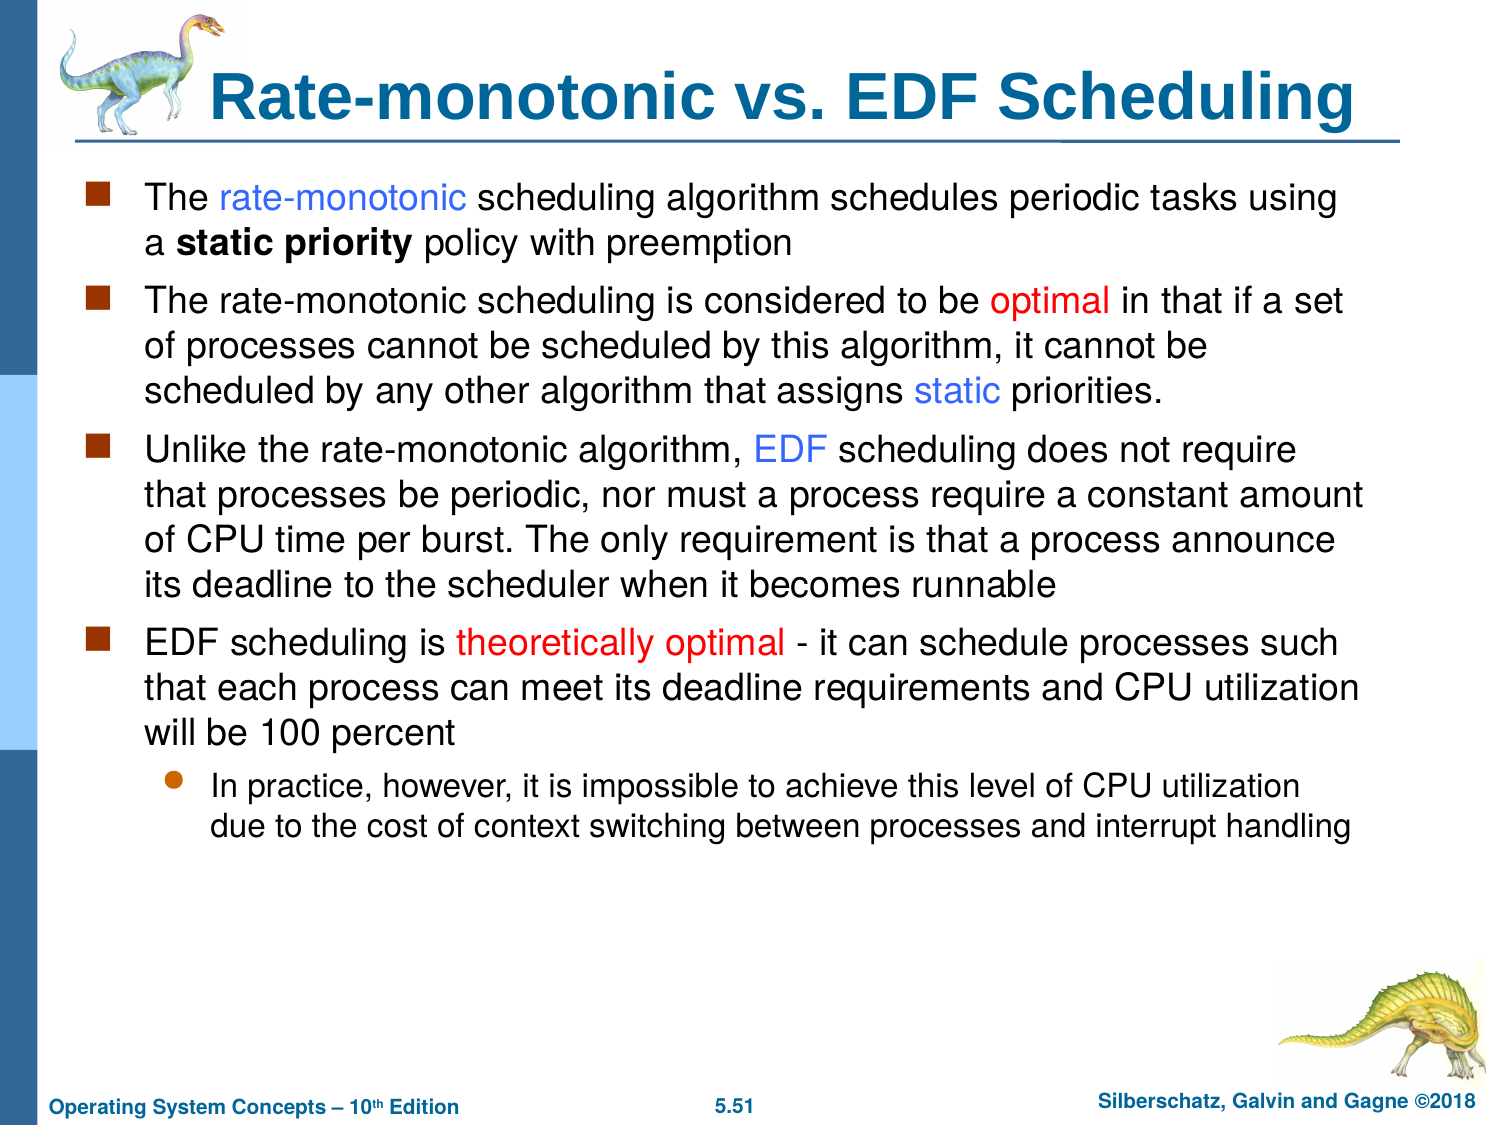

# Rate-monotonic vs. EDF Scheduling
The rate-monotonic scheduling algorithm schedules periodic tasks using a static priority policy with preemption
The rate-monotonic scheduling is considered to be optimal in that if a set of processes cannot be scheduled by this algorithm, it cannot be scheduled by any other algorithm that assigns static priorities.
Unlike the rate-monotonic algorithm, EDF scheduling does not require that processes be periodic, nor must a process require a constant amount of CPU time per burst. The only requirement is that a process announce its deadline to the scheduler when it becomes runnable
EDF scheduling is theoretically optimal - it can schedule processes such that each process can meet its deadline requirements and CPU utilization will be 100 percent
In practice, however, it is impossible to achieve this level of CPU utilization due to the cost of context switching between processes and interrupt handling